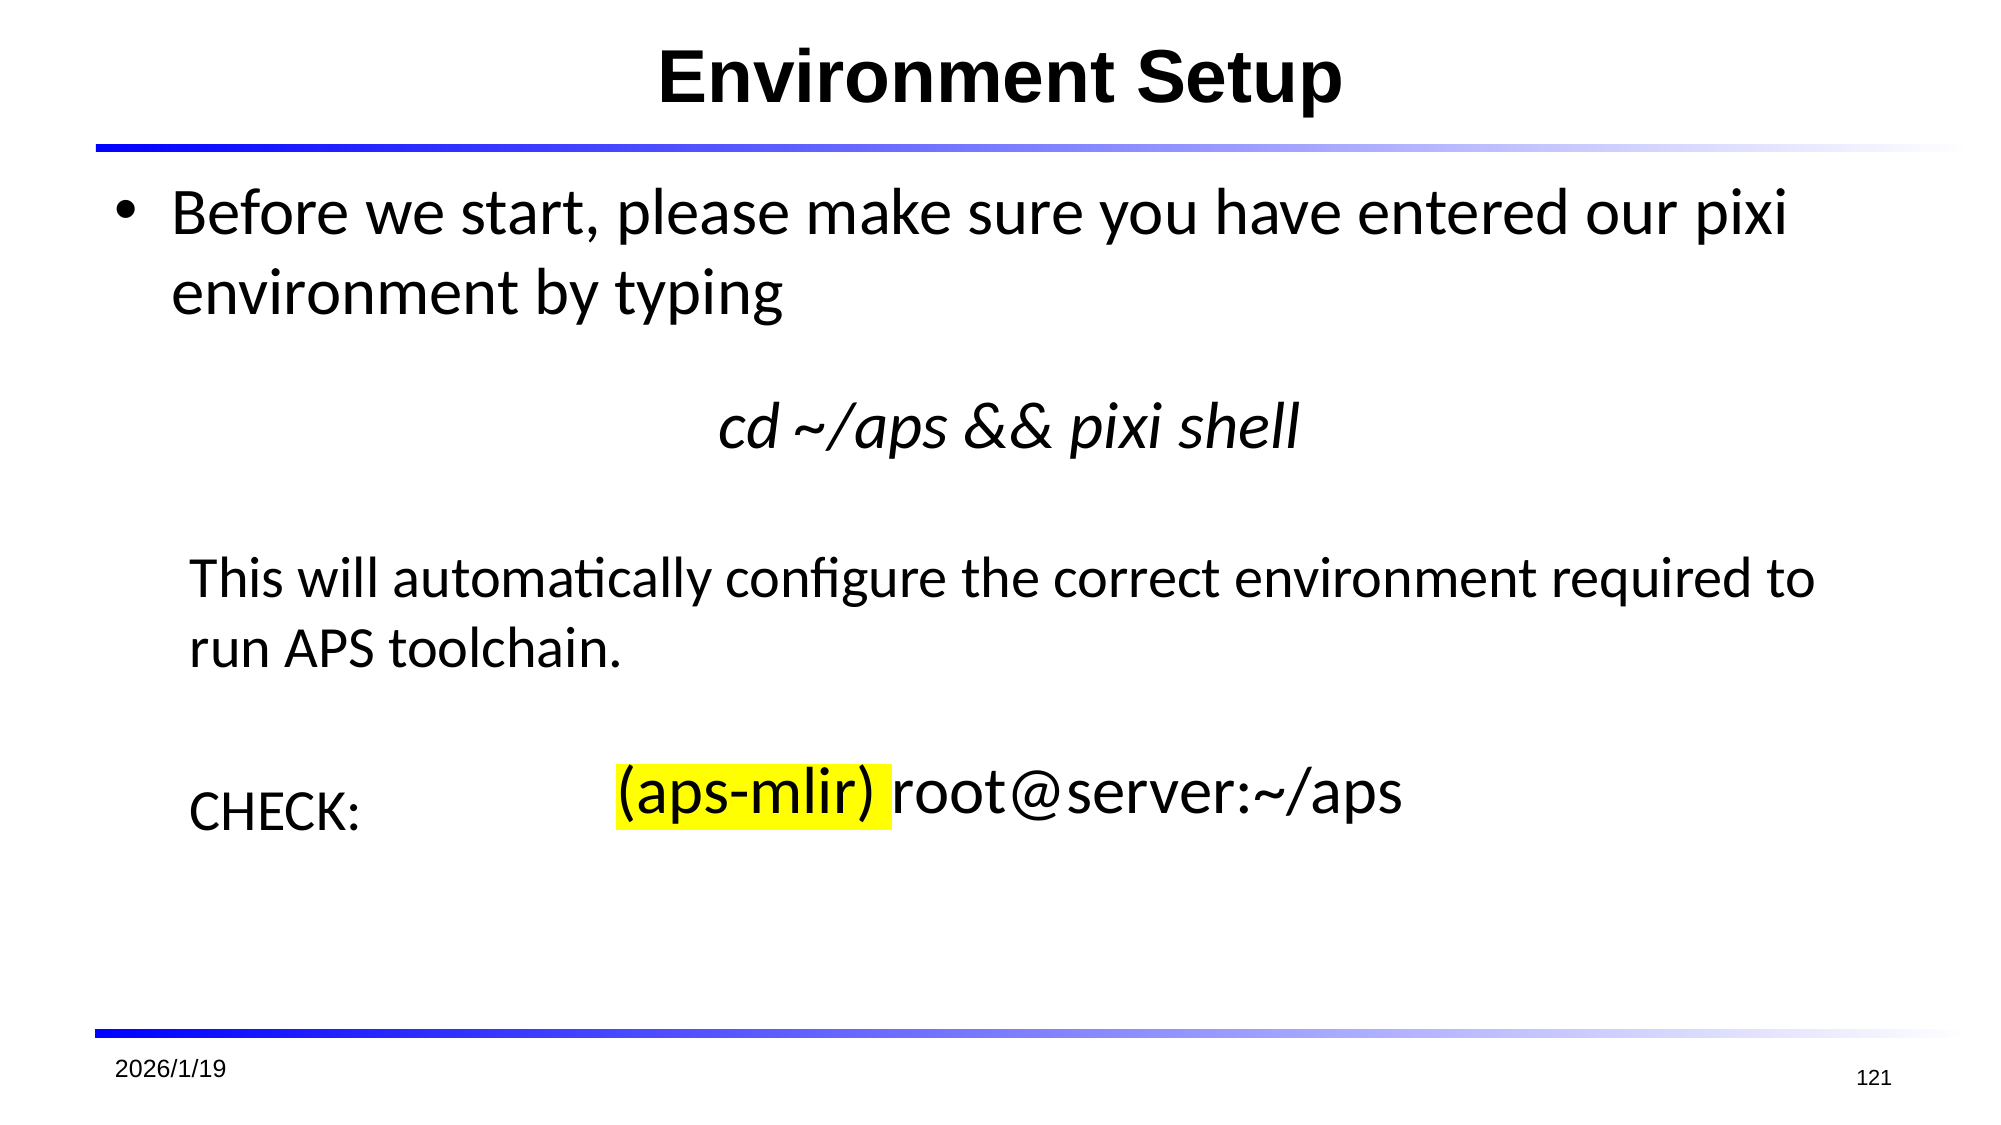

# Environment Setup
Before we start, please make sure you have entered our pixi environment by typing

This will automatically configure the correct environment required to run APS toolchain.

CHECK:
cd ~/aps && pixi shell
(aps-mlir) root@server:~/aps
2026/1/19
121